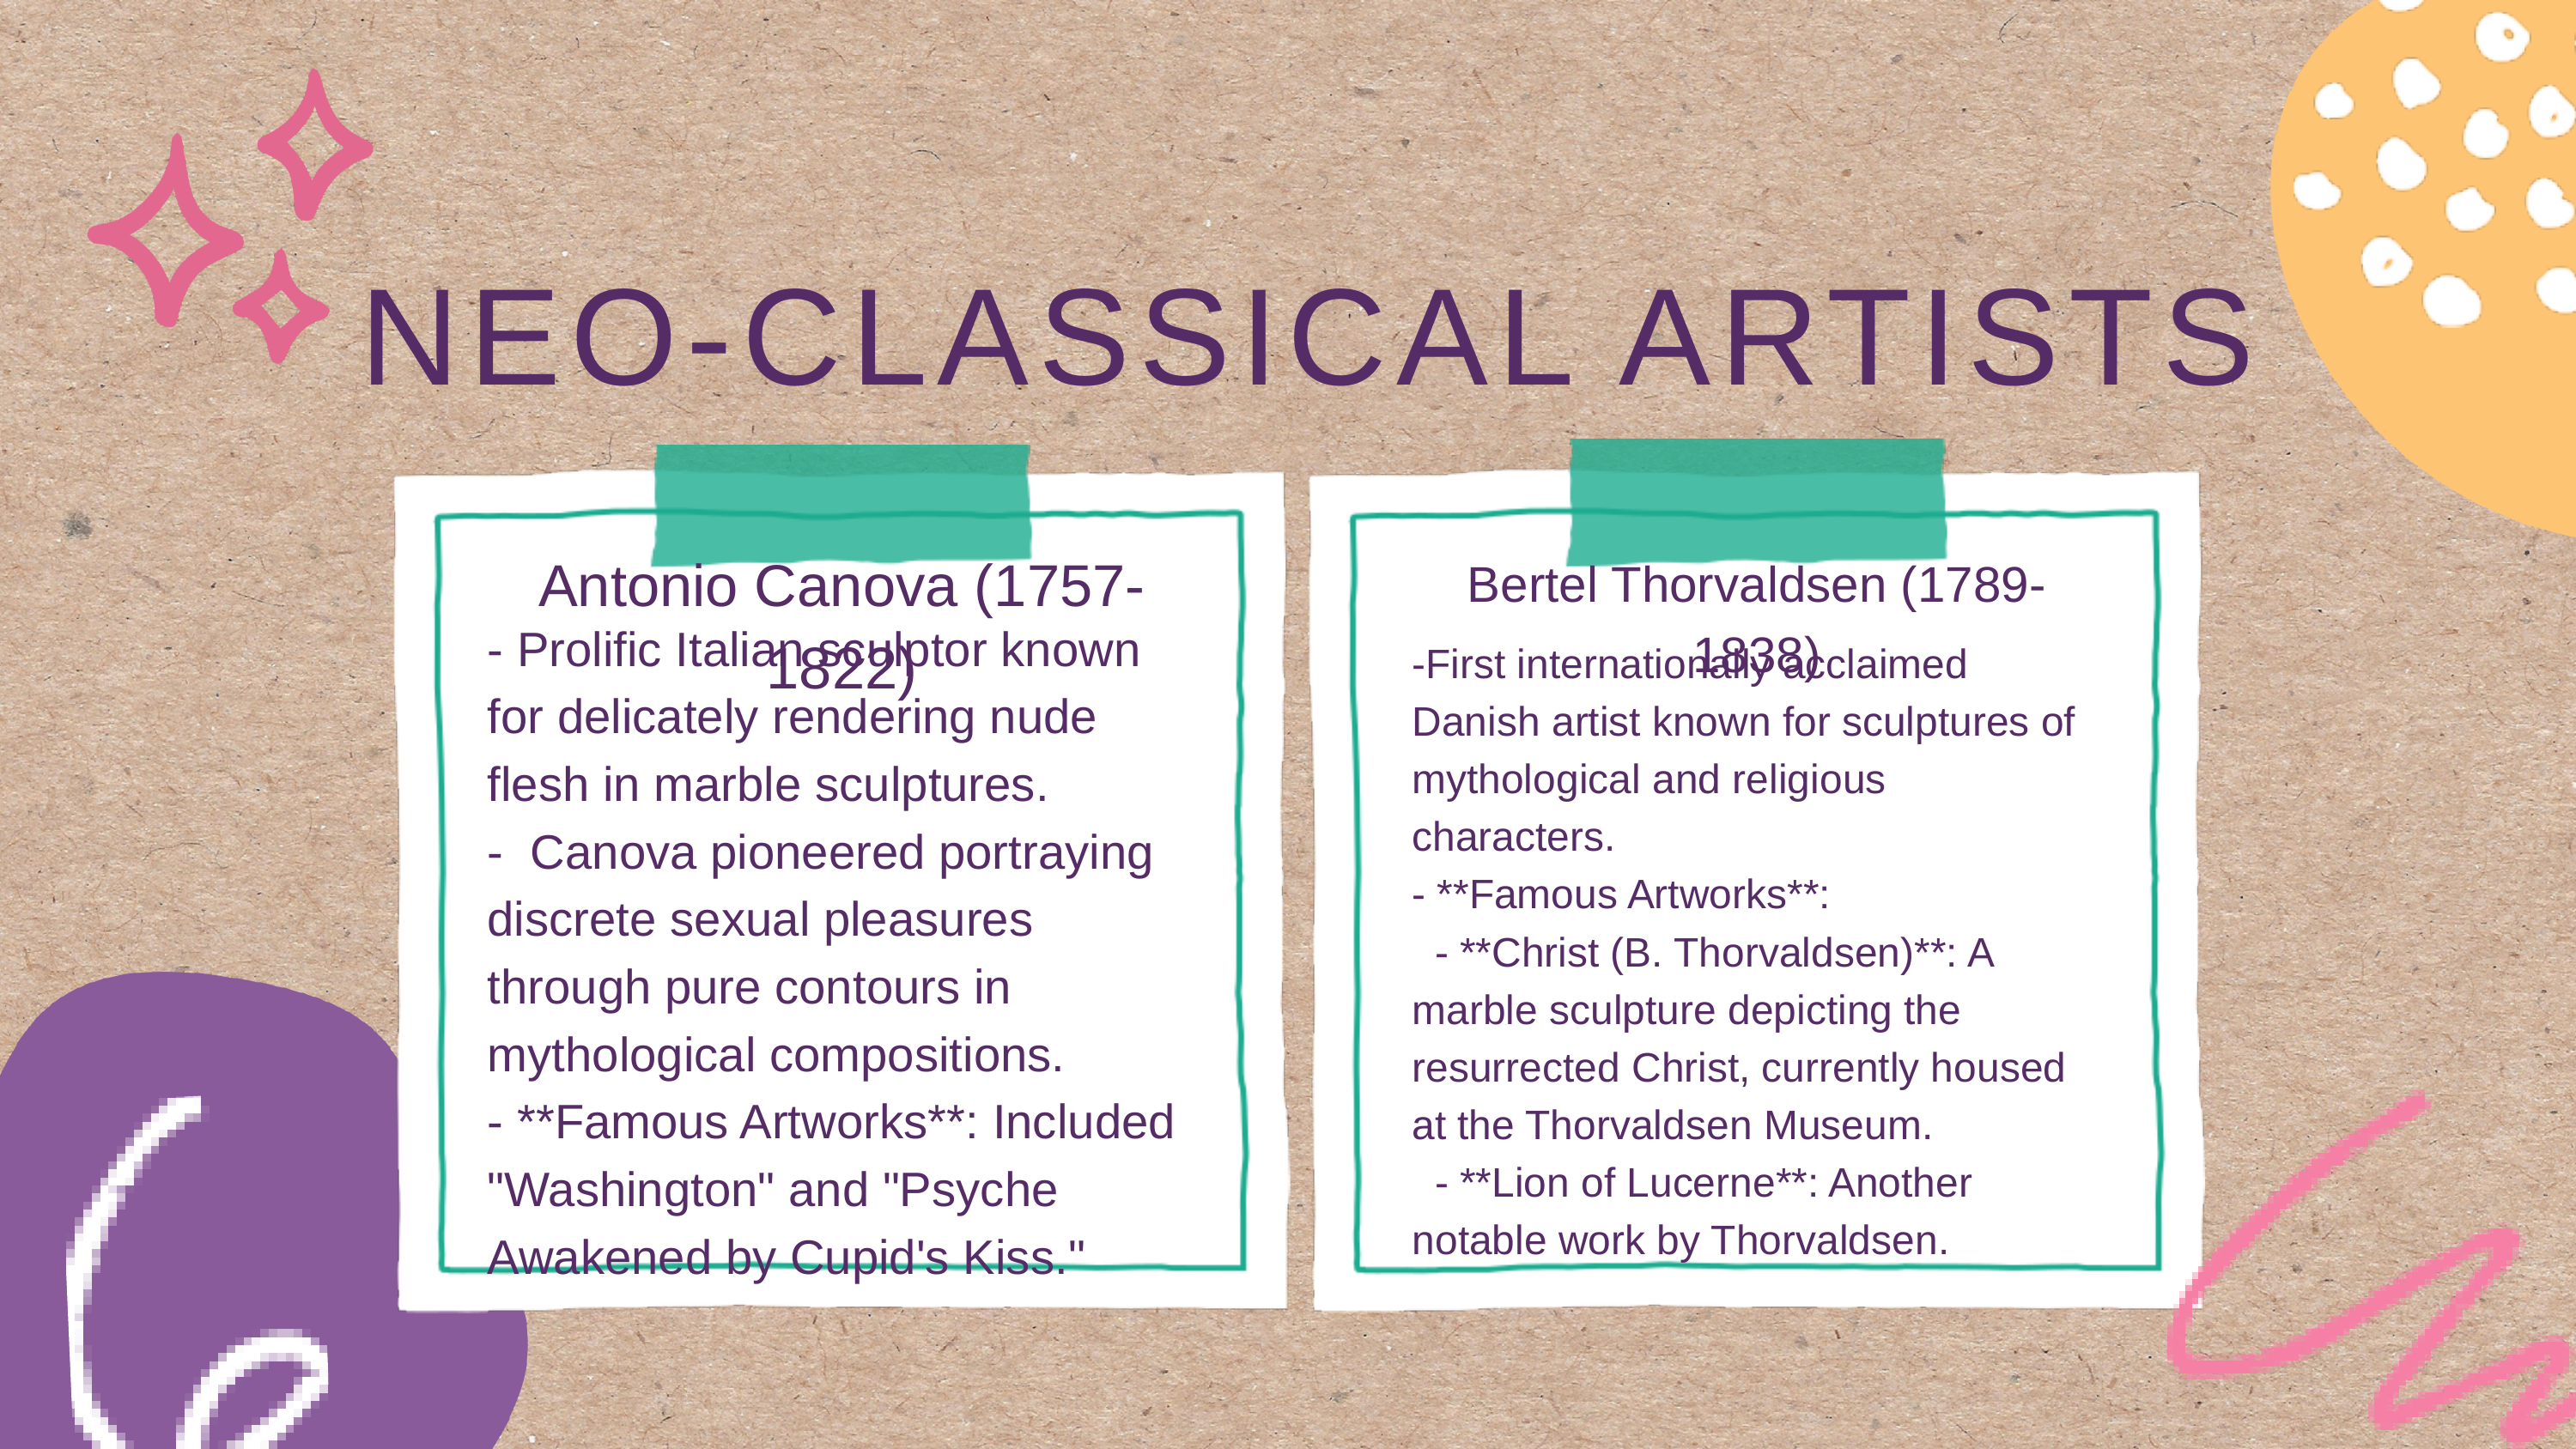

NEO-CLASSICAL ARTISTS

Antonio Canova (1757-1822)
Bertel Thorvaldsen (1789-1838)
- Prolific Italian sculptor known for delicately rendering nude flesh in marble sculptures.
-  Canova pioneered portraying discrete sexual pleasures through pure contours in mythological compositions.
- **Famous Artworks**: Included "Washington" and "Psyche Awakened by Cupid's Kiss."
-First internationally acclaimed Danish artist known for sculptures of mythological and religious characters.
- **Famous Artworks**:
  - **Christ (B. Thorvaldsen)**: A marble sculpture depicting the resurrected Christ, currently housed at the Thorvaldsen Museum.
  - **Lion of Lucerne**: Another notable work by Thorvaldsen.